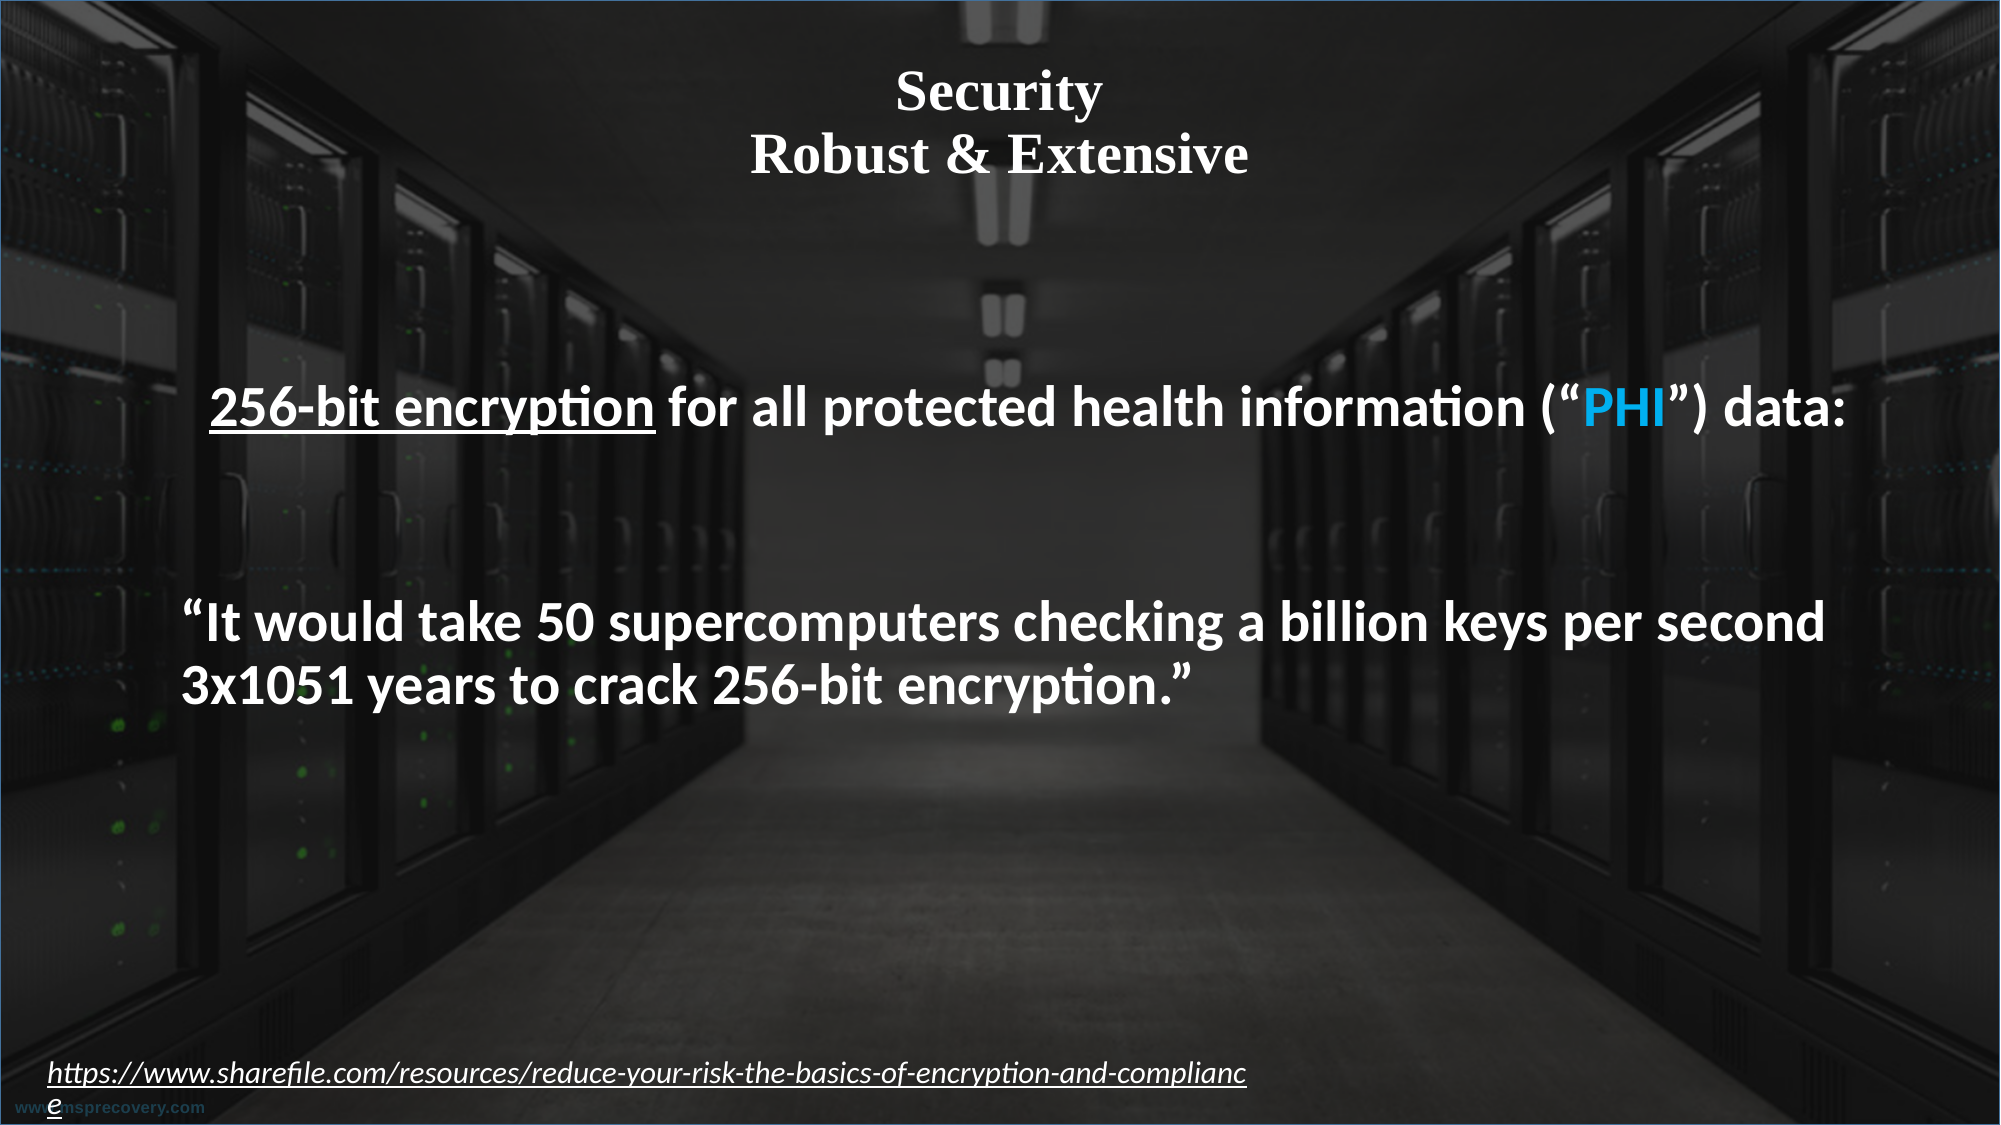

# Security Robust & Extensive
256-bit encryption for all protected health information (“PHI”) data:

“It would take 50 supercomputers checking a billion keys per second 3x1051 years to crack 256-bit encryption.”
https://www.sharefile.com/resources/reduce-your-risk-the-basics-of-encryption-and-compliance